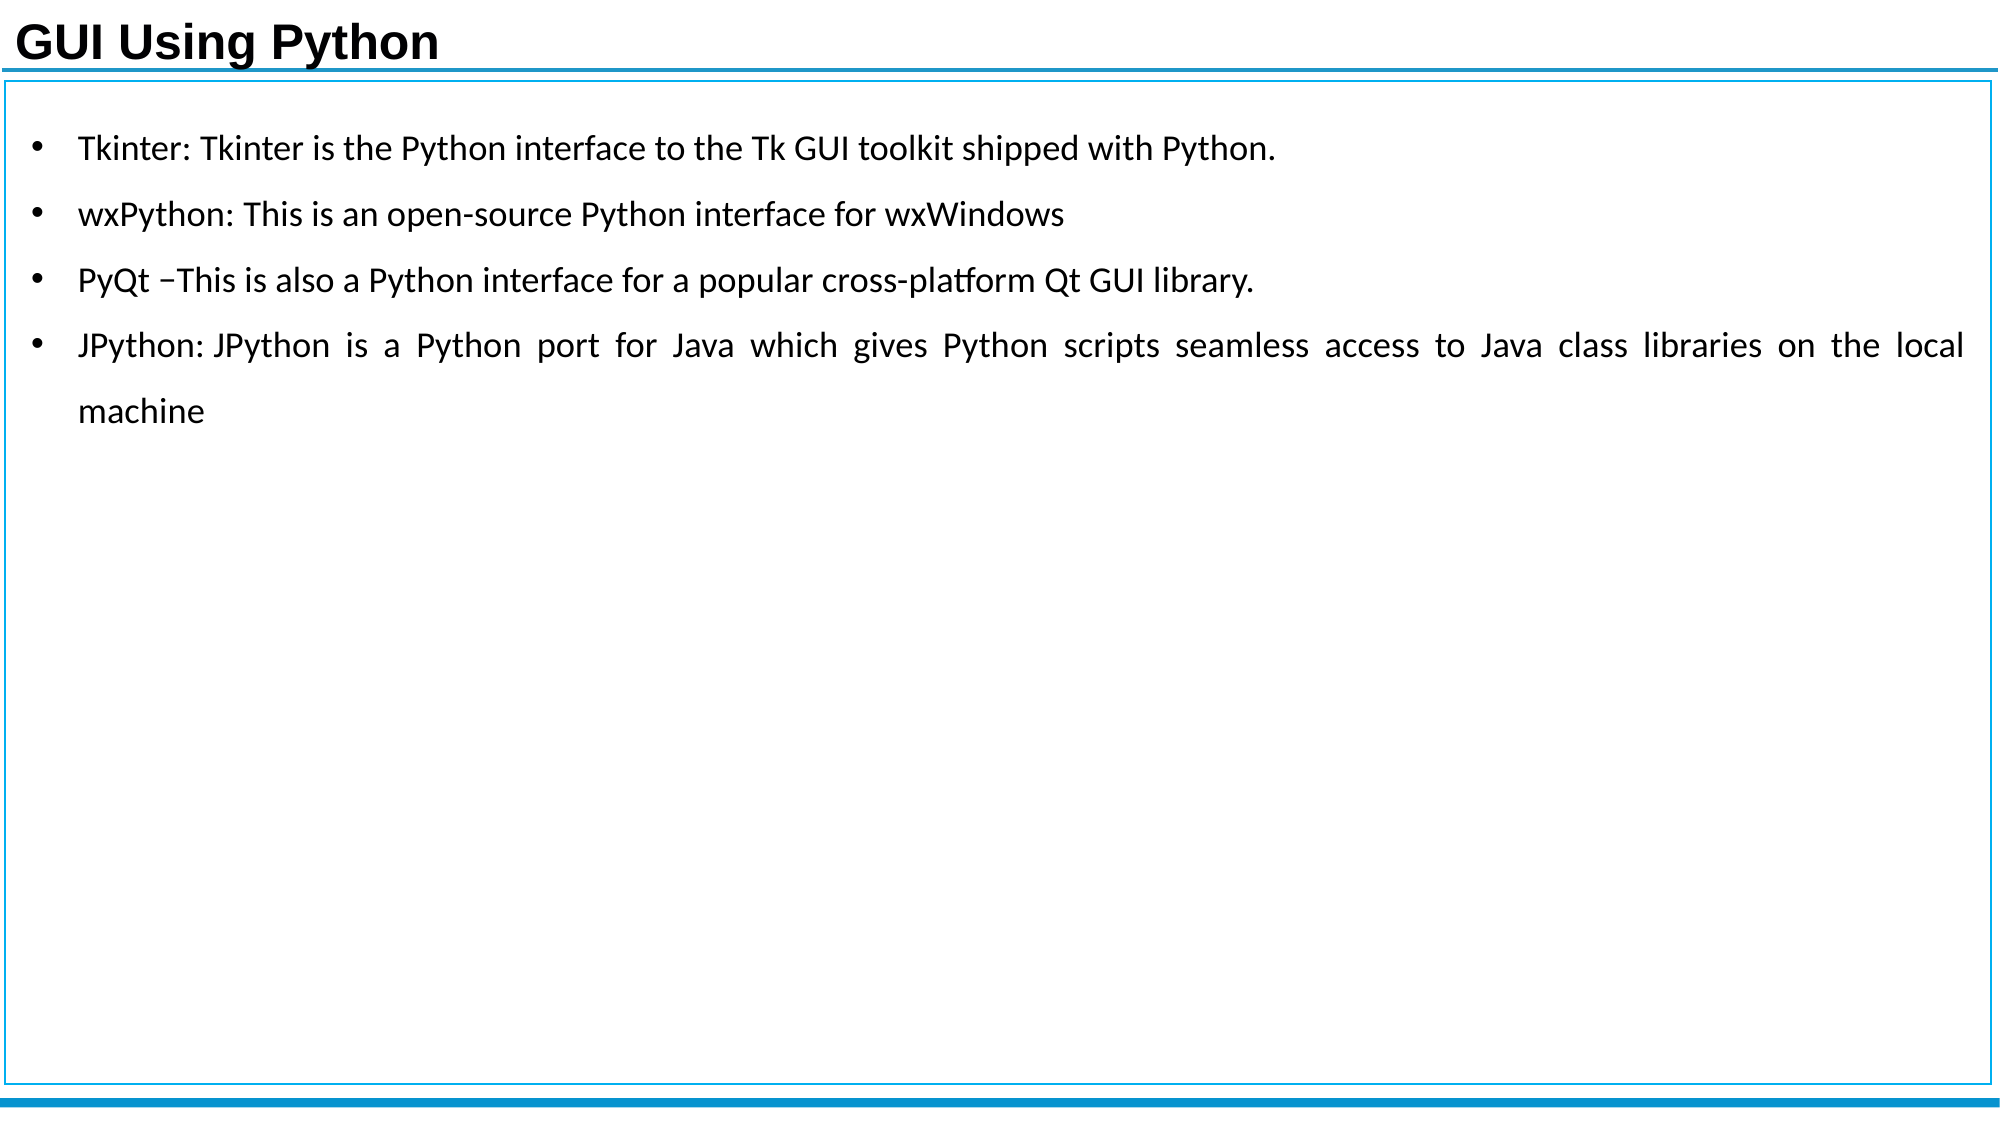

GUI Using Python

Tkinter: Tkinter is the Python interface to the Tk GUI toolkit shipped with Python.
wxPython: This is an open-source Python interface for wxWindows
PyQt −This is also a Python interface for a popular cross-platform Qt GUI library.
JPython: JPython is a Python port for Java which gives Python scripts seamless access to Java class libraries on the local machine